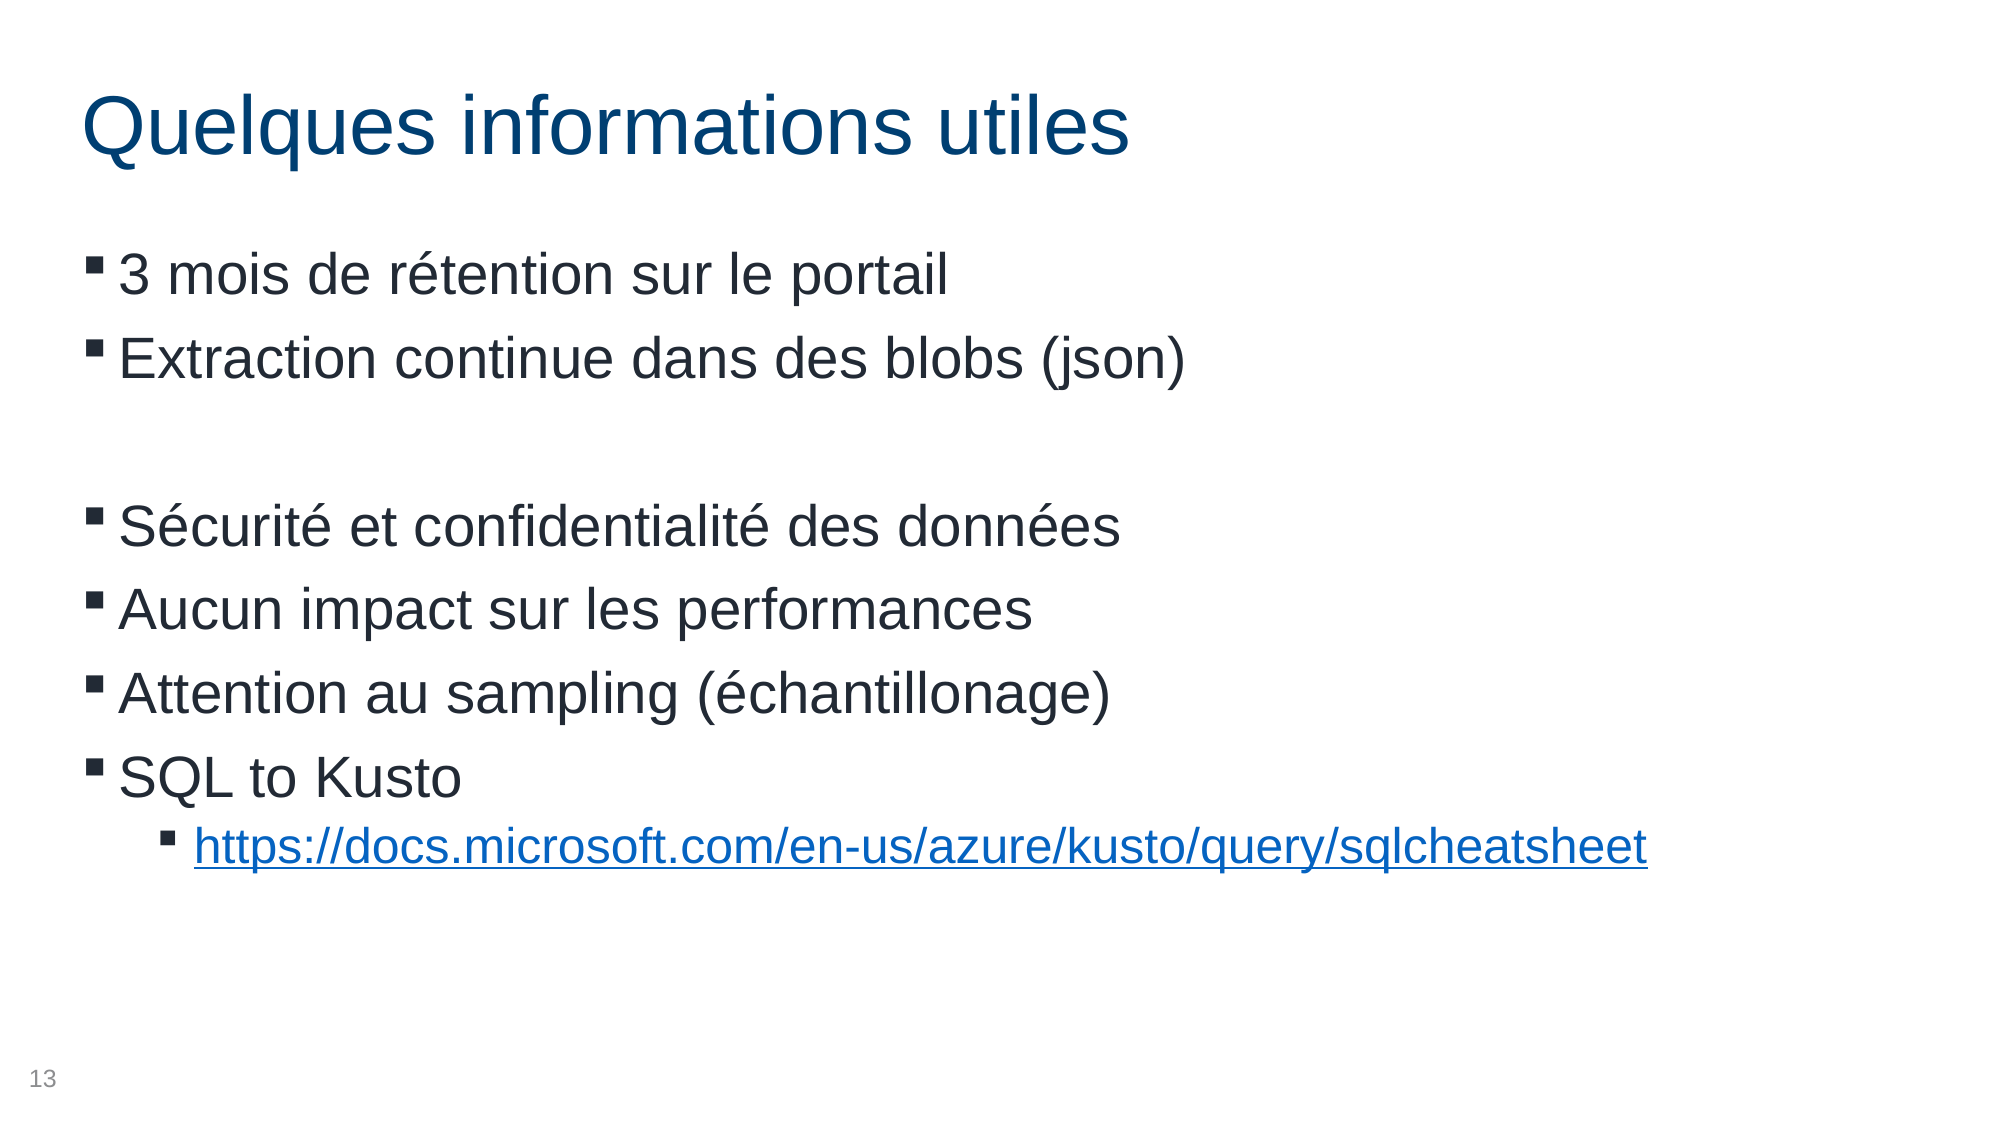

# Quelques informations utiles
3 mois de rétention sur le portail
Extraction continue dans des blobs (json)

Sécurité et confidentialité des données
Aucun impact sur les performances
Attention au sampling (échantillonage)
SQL to Kusto
https://docs.microsoft.com/en-us/azure/kusto/query/sqlcheatsheet

13